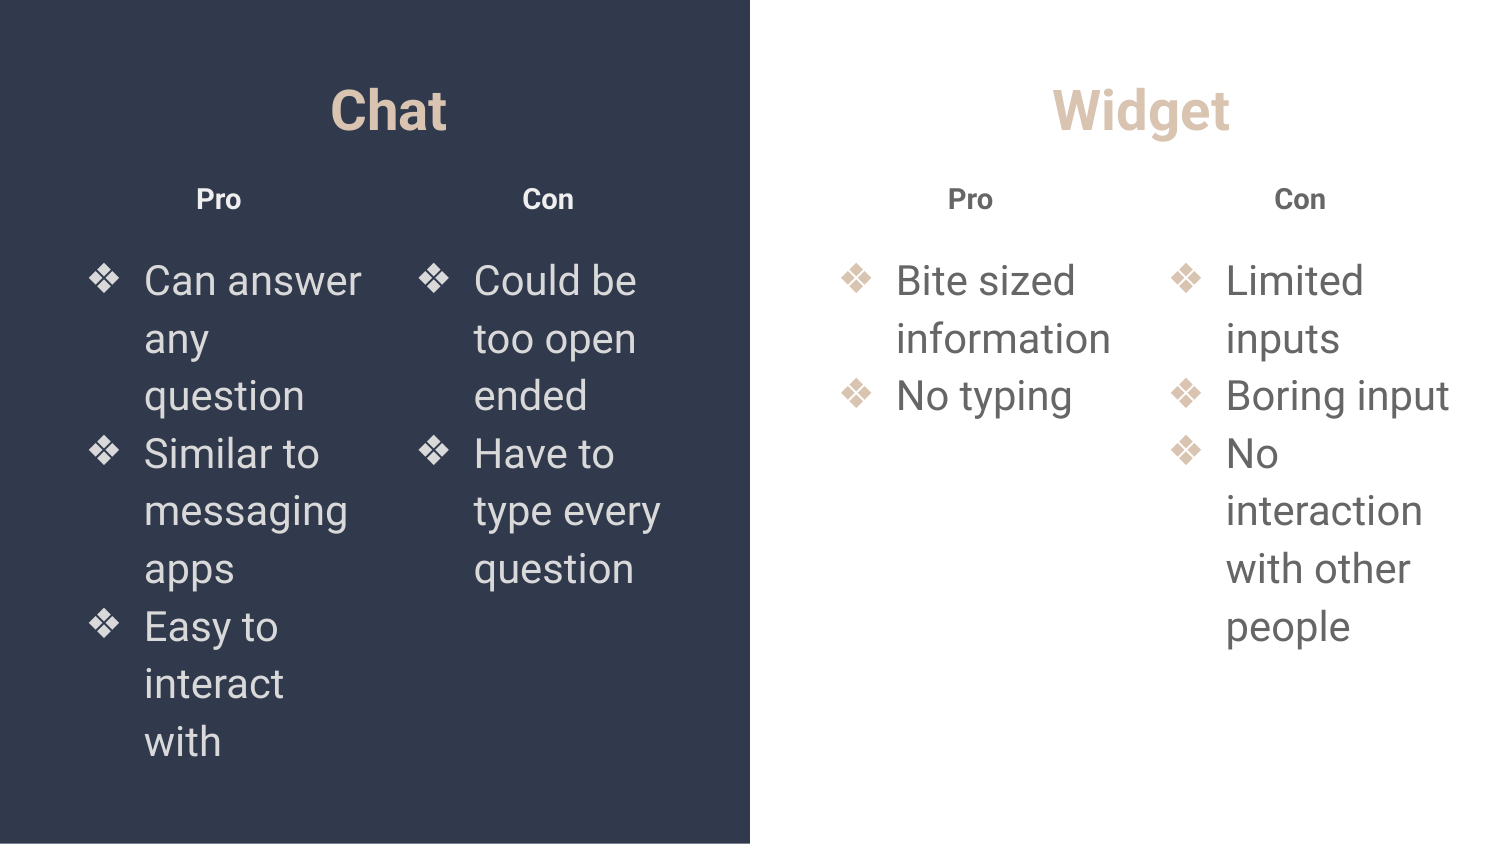

Chat
Widget
Pro
Con
Pro
Con
Can answer any question
Similar to messaging apps
Easy to interact with
Could be too open ended
Have to type every question
Bite sized information
No typing
Limited inputs
Boring input
No interaction with other people